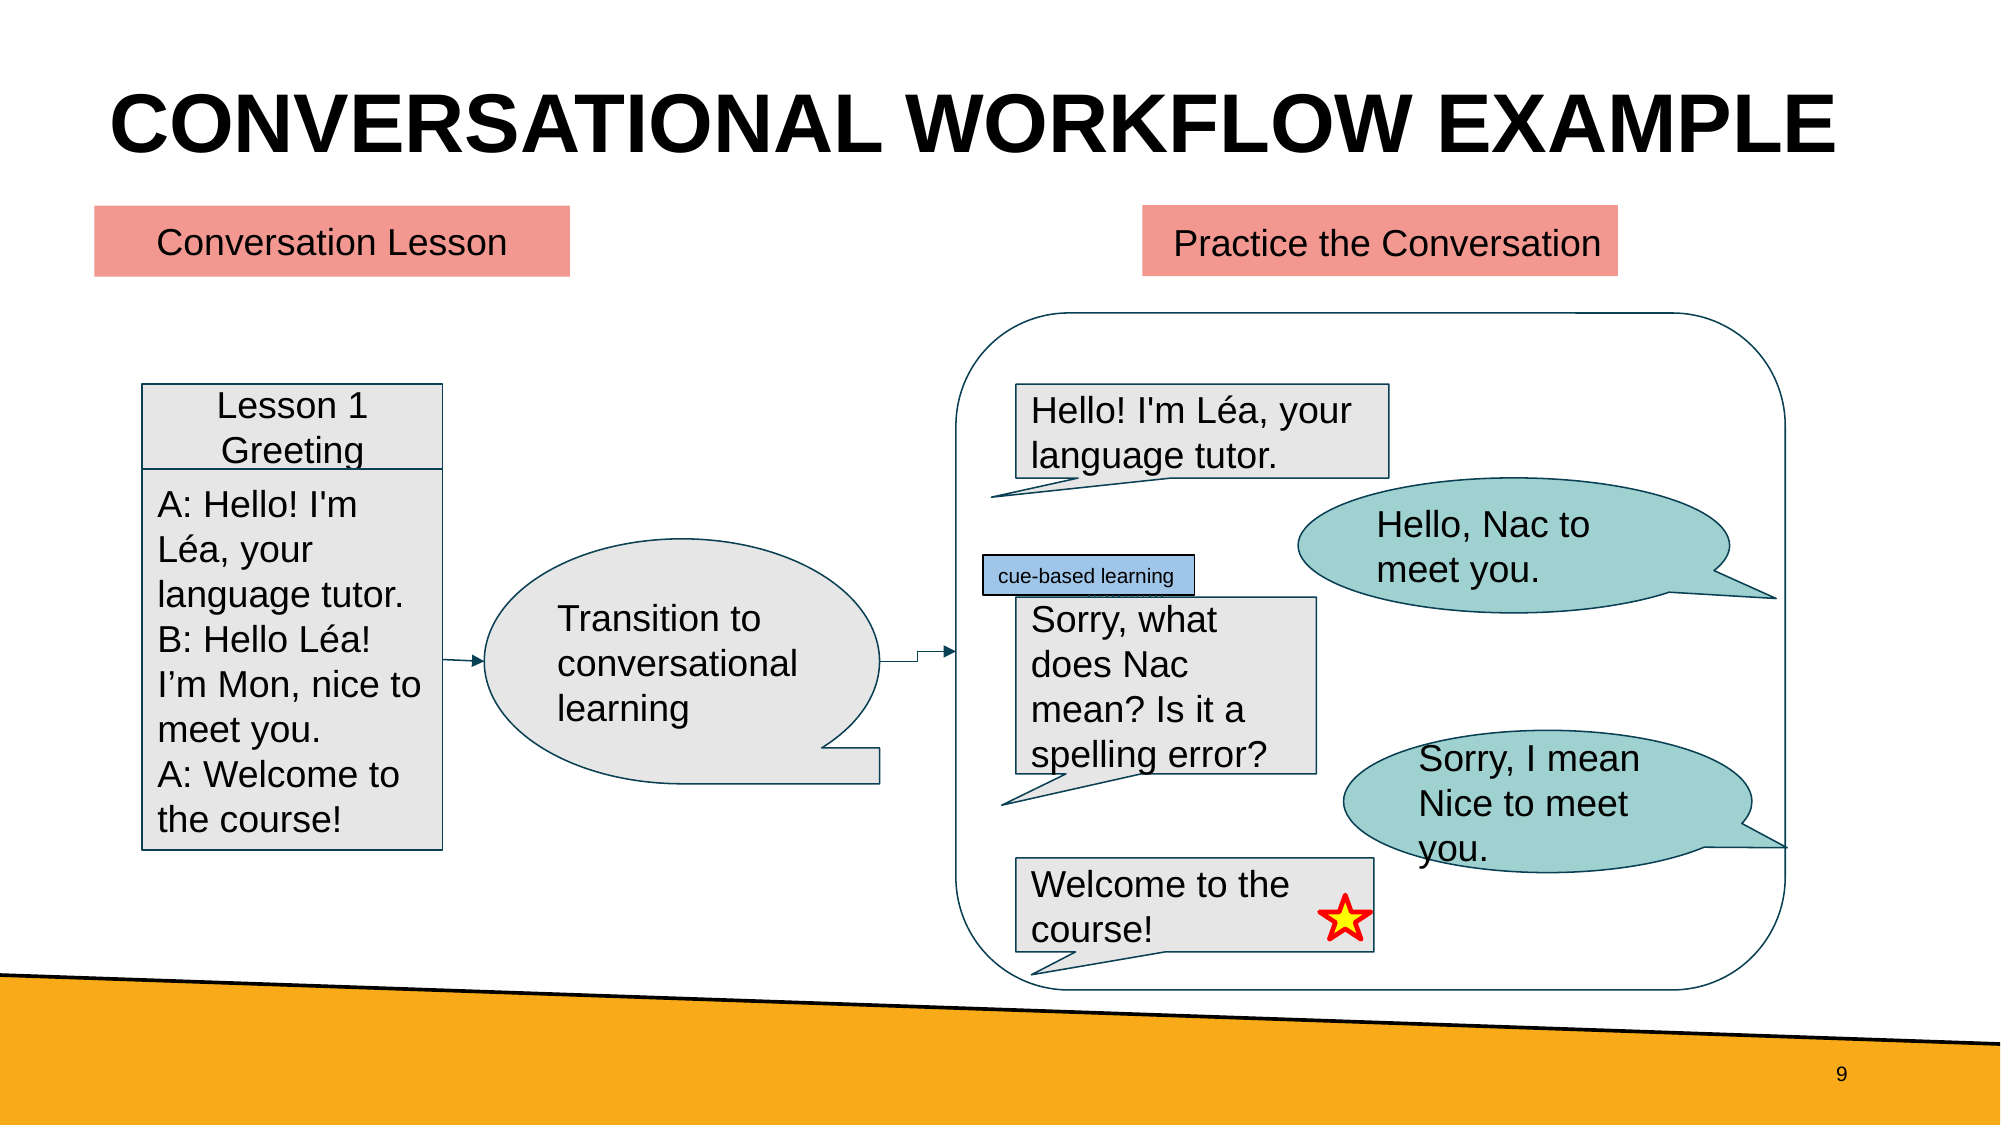

CONVERSATIONAL WORKFLOW EXAMPLE

Conversation Lesson
Practice the Conversation

Lesson 1
Greeting
Hello! I'm Léa, your language tutor.
A: Hello! I'm Léa, your language tutor.
B: Hello Léa! I’m Mon, nice to meet you.
A: Welcome to the course!
Hello, Nac to meet you.
Transition to conversational learning
cue-based learning
Sorry, what does Nac mean? Is it a spelling error?
Sorry, I mean Nice to meet you.
Welcome to the course!

9